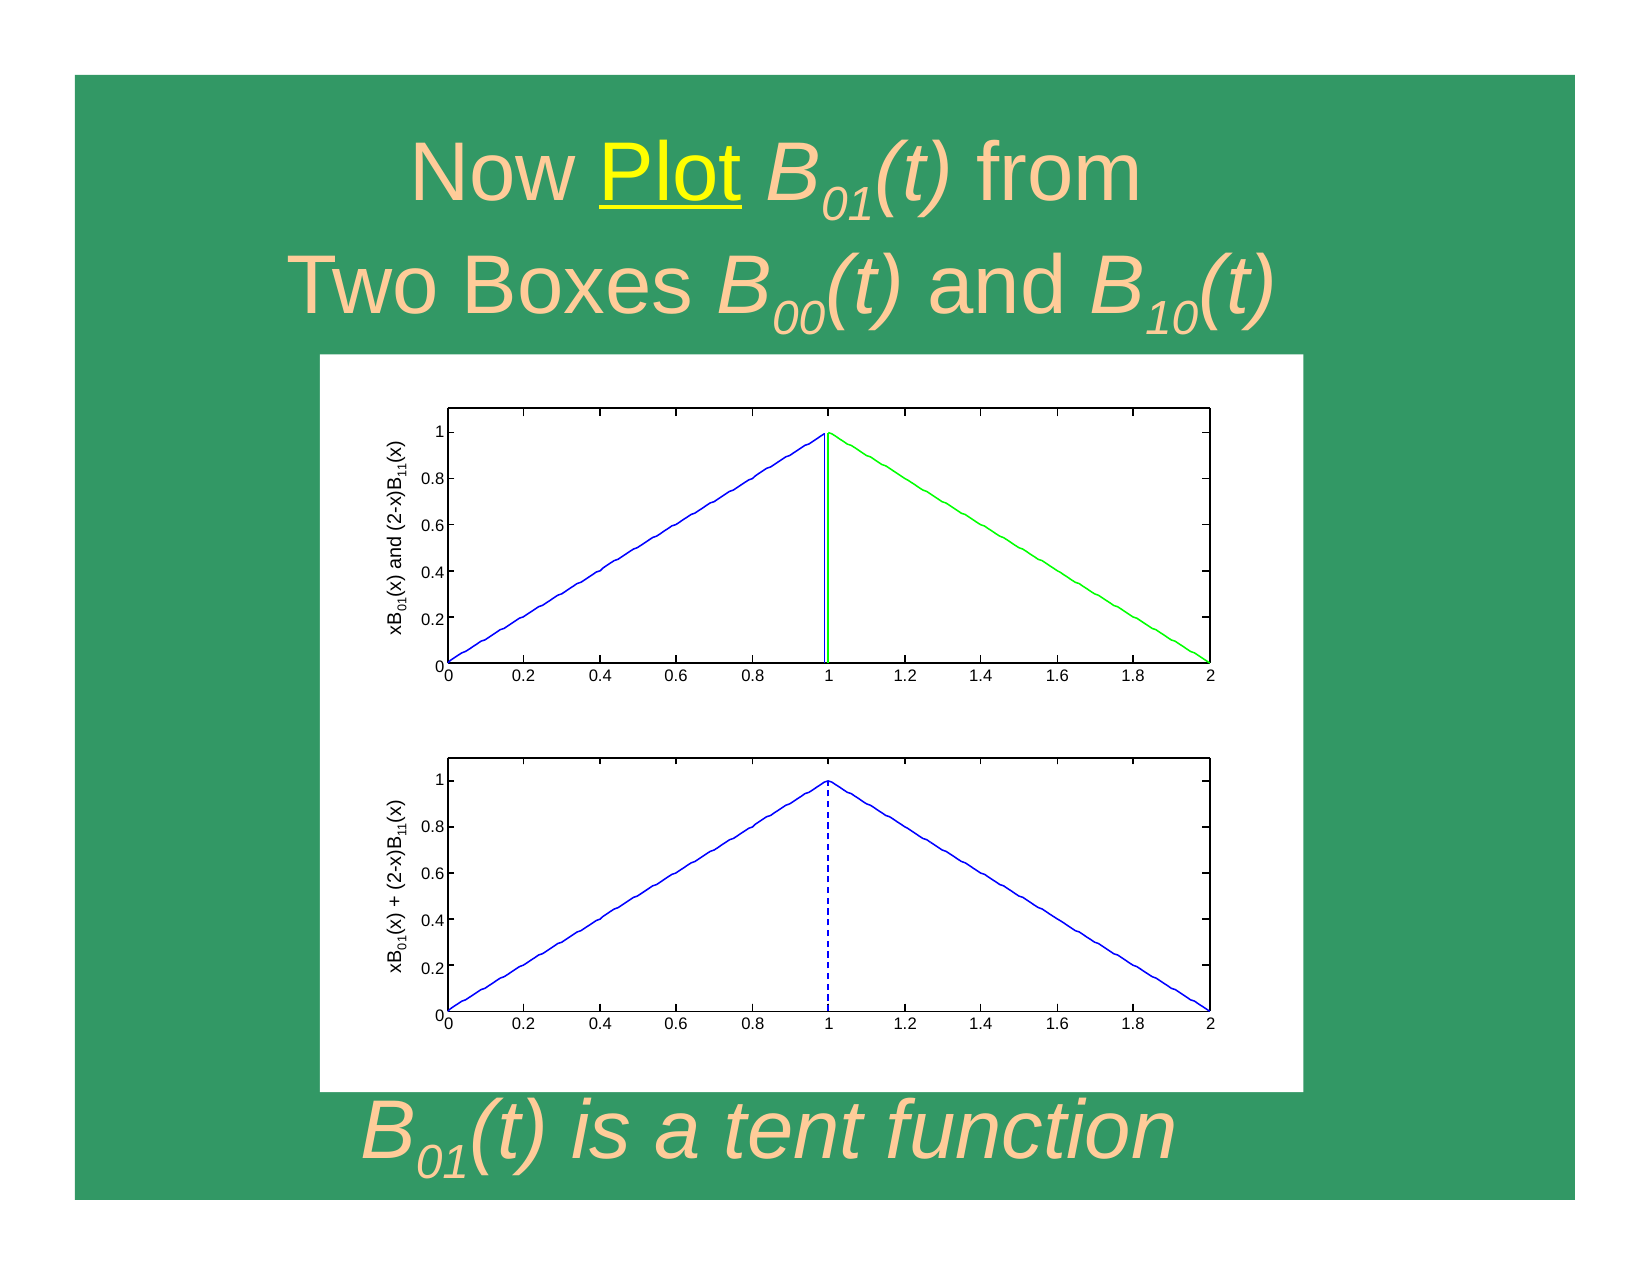

# Now Plot B01(t) from  Two Boxes B00(t) and B10(t)

1

0.8

0.6

0.4

0.2

0

xB01(x) and (2-x)B11(x)
0
0.2
0.4
0.6
0.8
1
1.2
1.4
1.6
1.8
2

1

0.8

0.6

0.4

0.2

0

xB01(x) + (2-x)B11(x)
0
0.2
0.4
0.6
0.8
1
1.2
1.4
1.6
1.8
2
B01(t) is a tent function